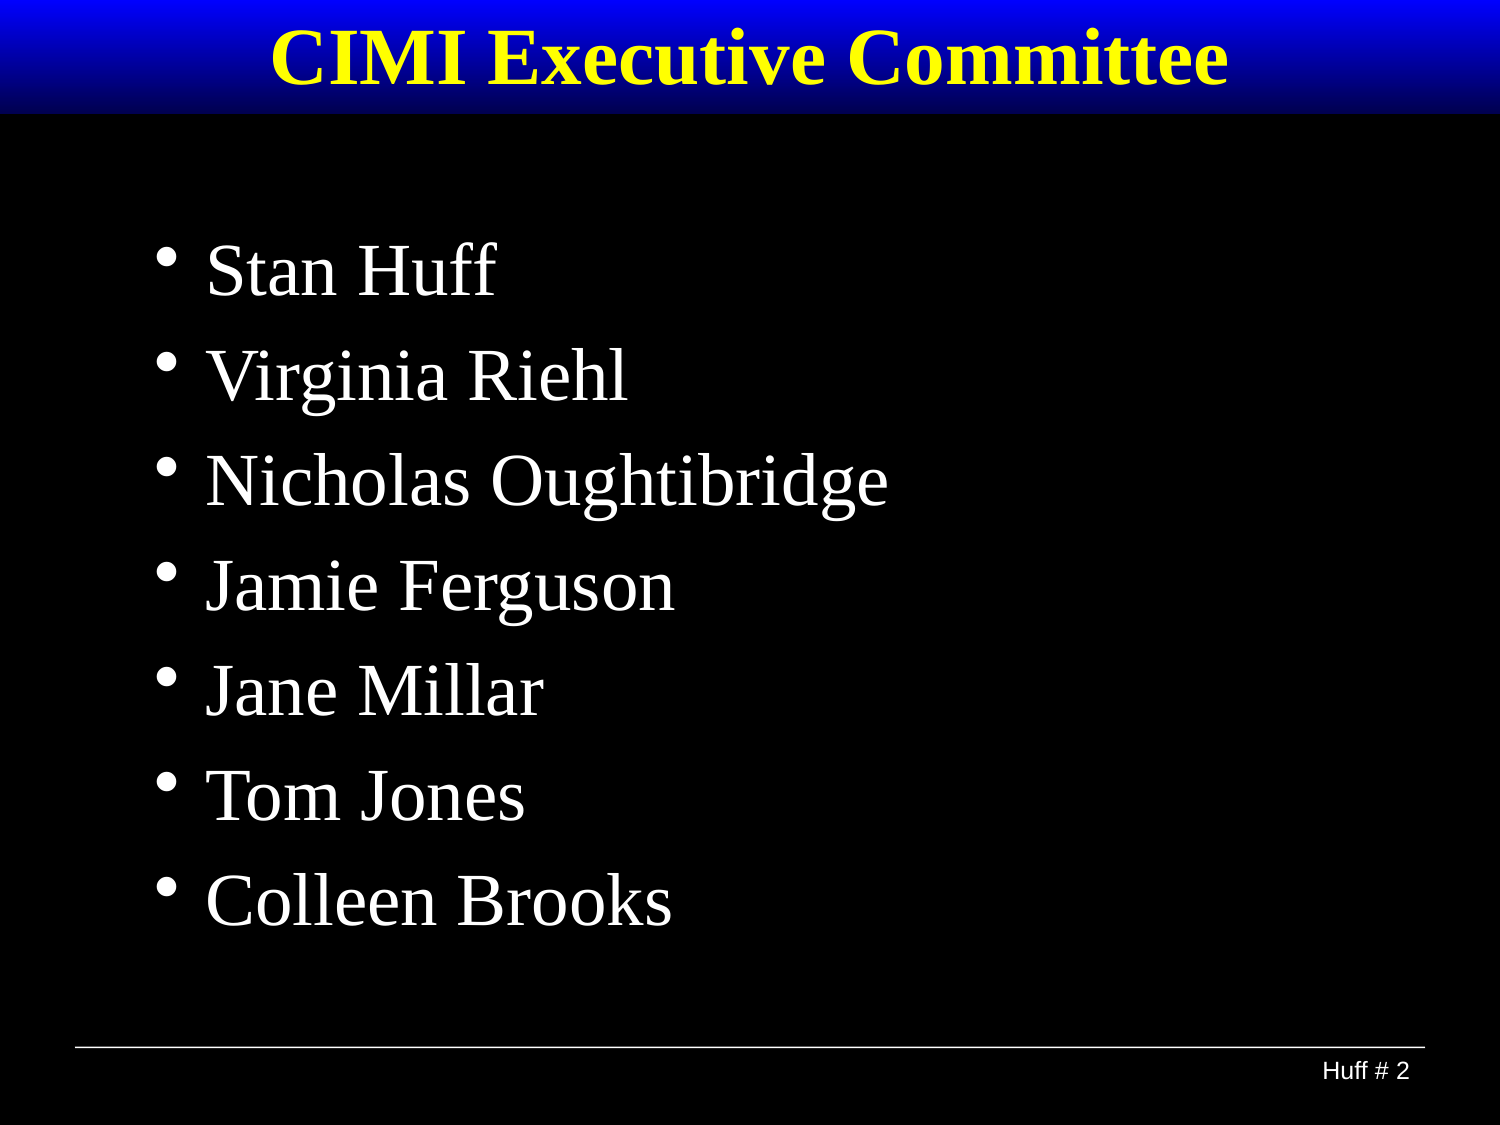

# CIMI Executive Committee
Stan Huff
Virginia Riehl
Nicholas Oughtibridge
Jamie Ferguson
Jane Millar
Tom Jones
Colleen Brooks
 Huff # 2